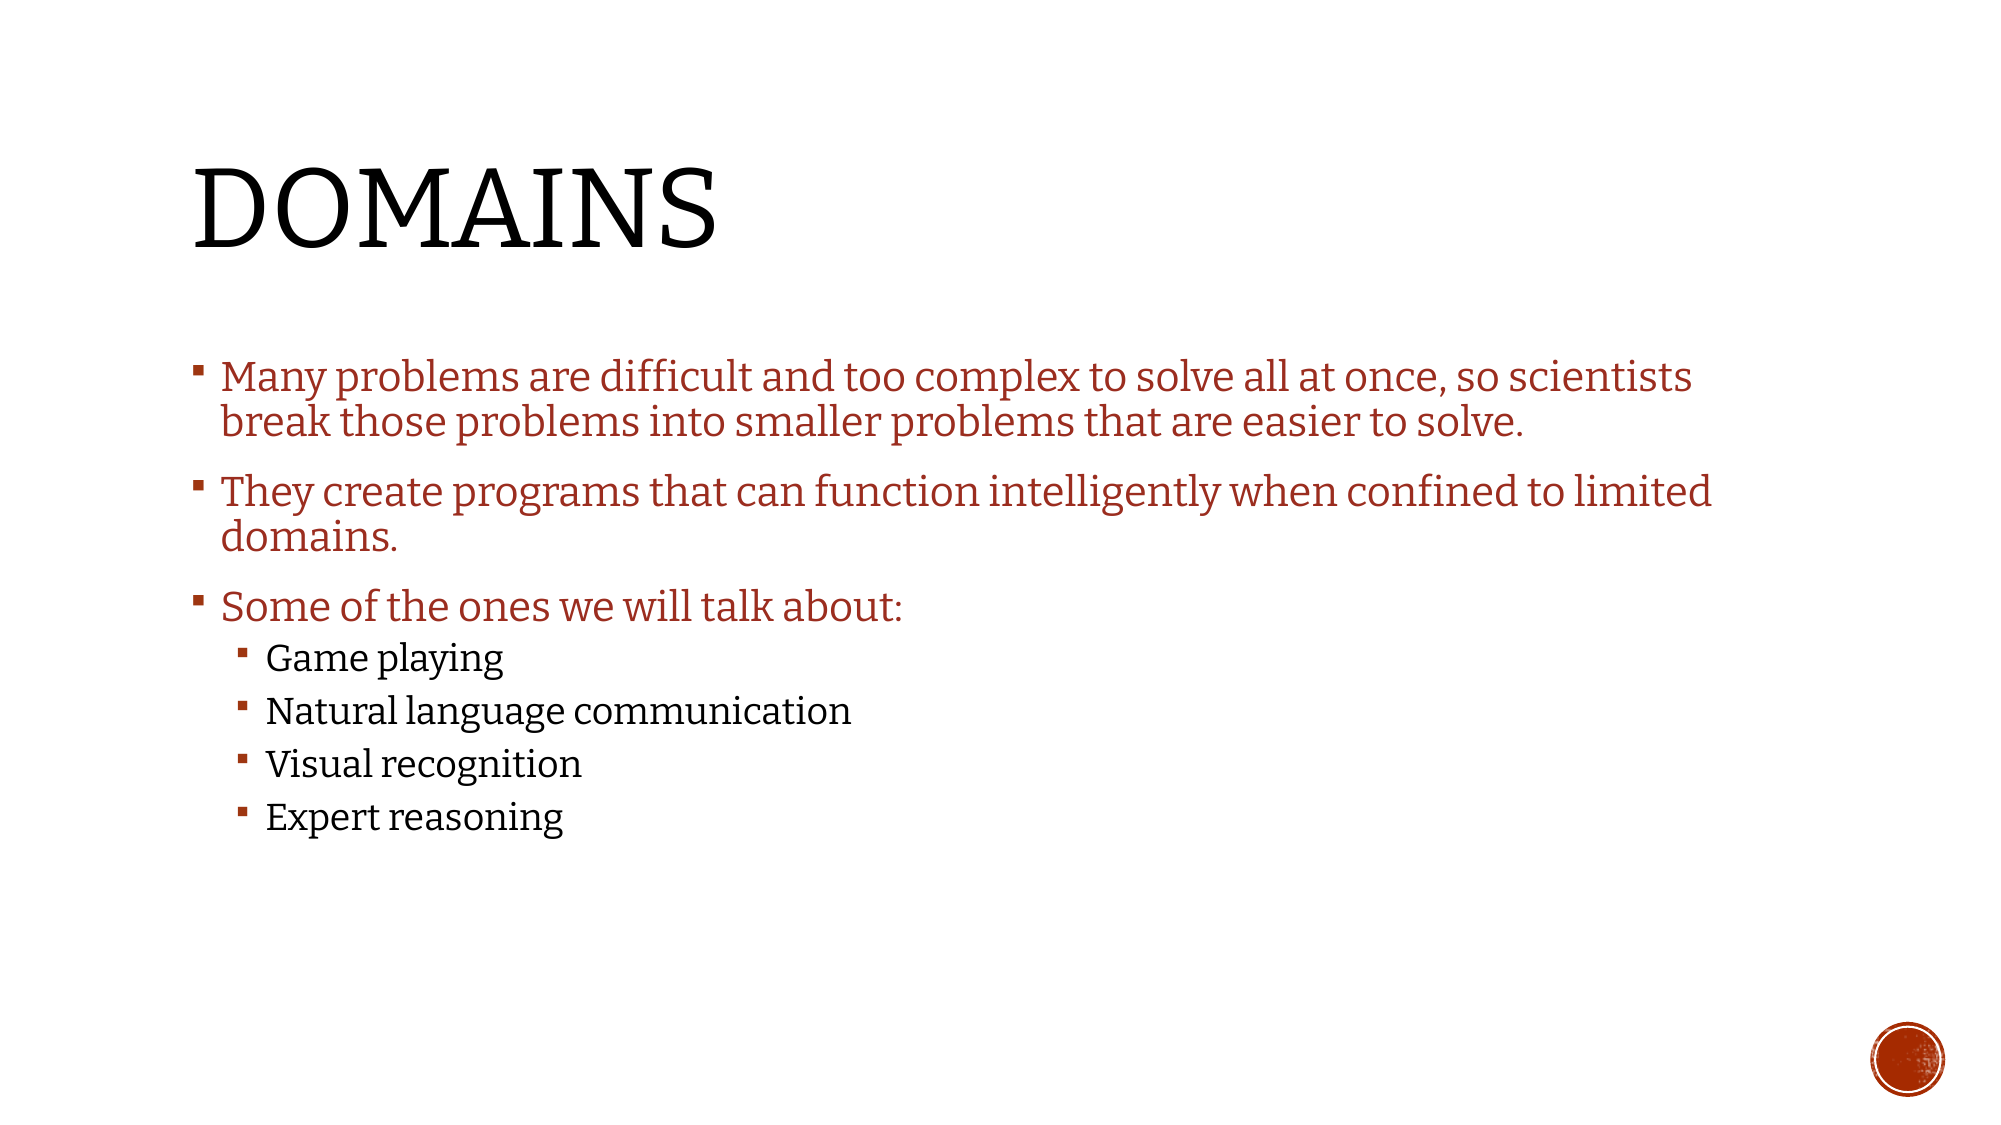

# Domains
Many problems are difficult and too complex to solve all at once, so scientists break those problems into smaller problems that are easier to solve.
They create programs that can function intelligently when confined to limited domains.
Some of the ones we will talk about:
Game playing
Natural language communication
Visual recognition
Expert reasoning